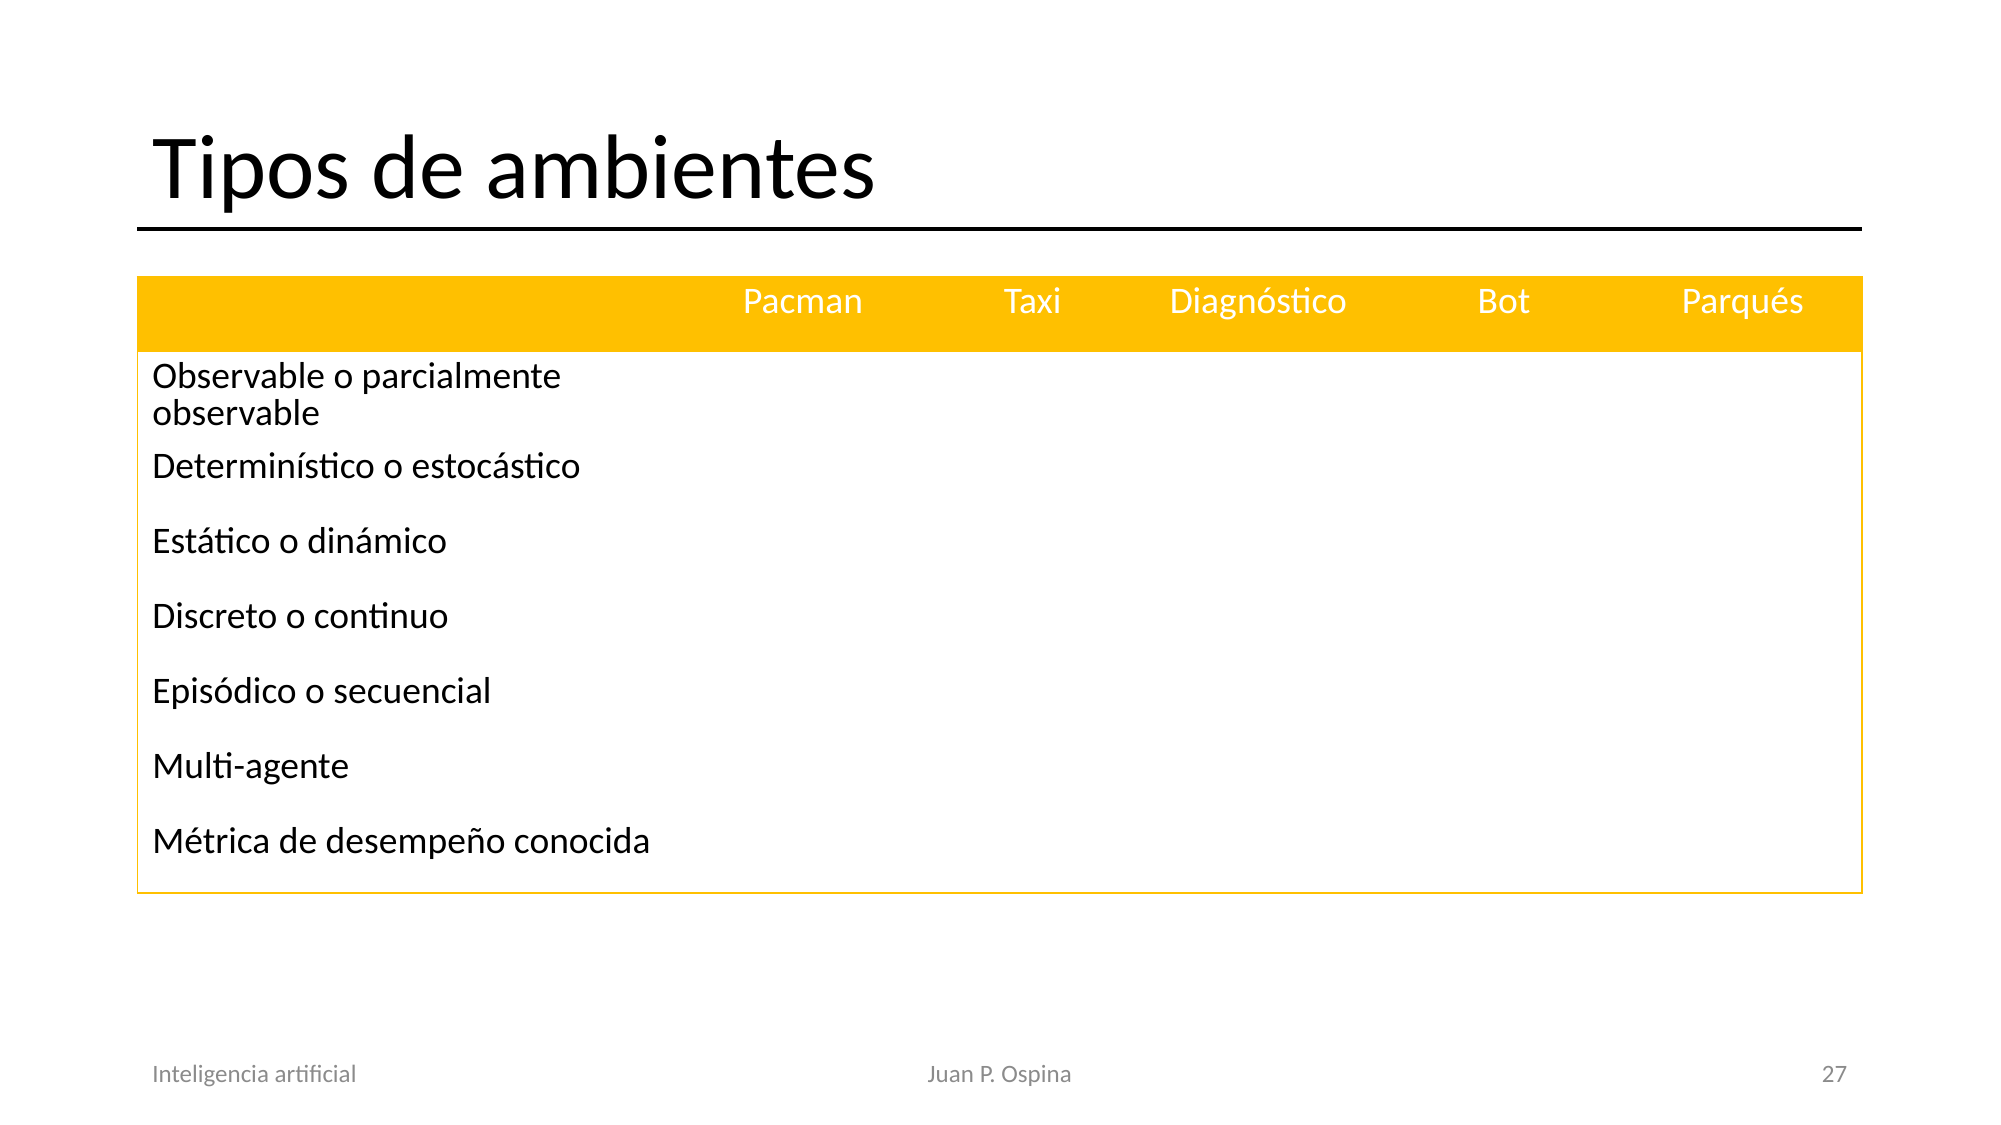

# Tipos de ambientes
|  | Pacman | Taxi | Diagnóstico | Bot | Parqués |
| --- | --- | --- | --- | --- | --- |
| Observable o parcialmente observable |  |  |  |  |  |
| Determinístico o estocástico |  |  |  |  |  |
| Estático o dinámico |  |  |  |  |  |
| Discreto o continuo |  |  |  |  |  |
| Episódico o secuencial |  |  |  |  |  |
| Multi-agente |  |  |  |  |  |
| Métrica de desempeño conocida |  |  |  |  |  |
Inteligencia artificial
Juan P. Ospina
27